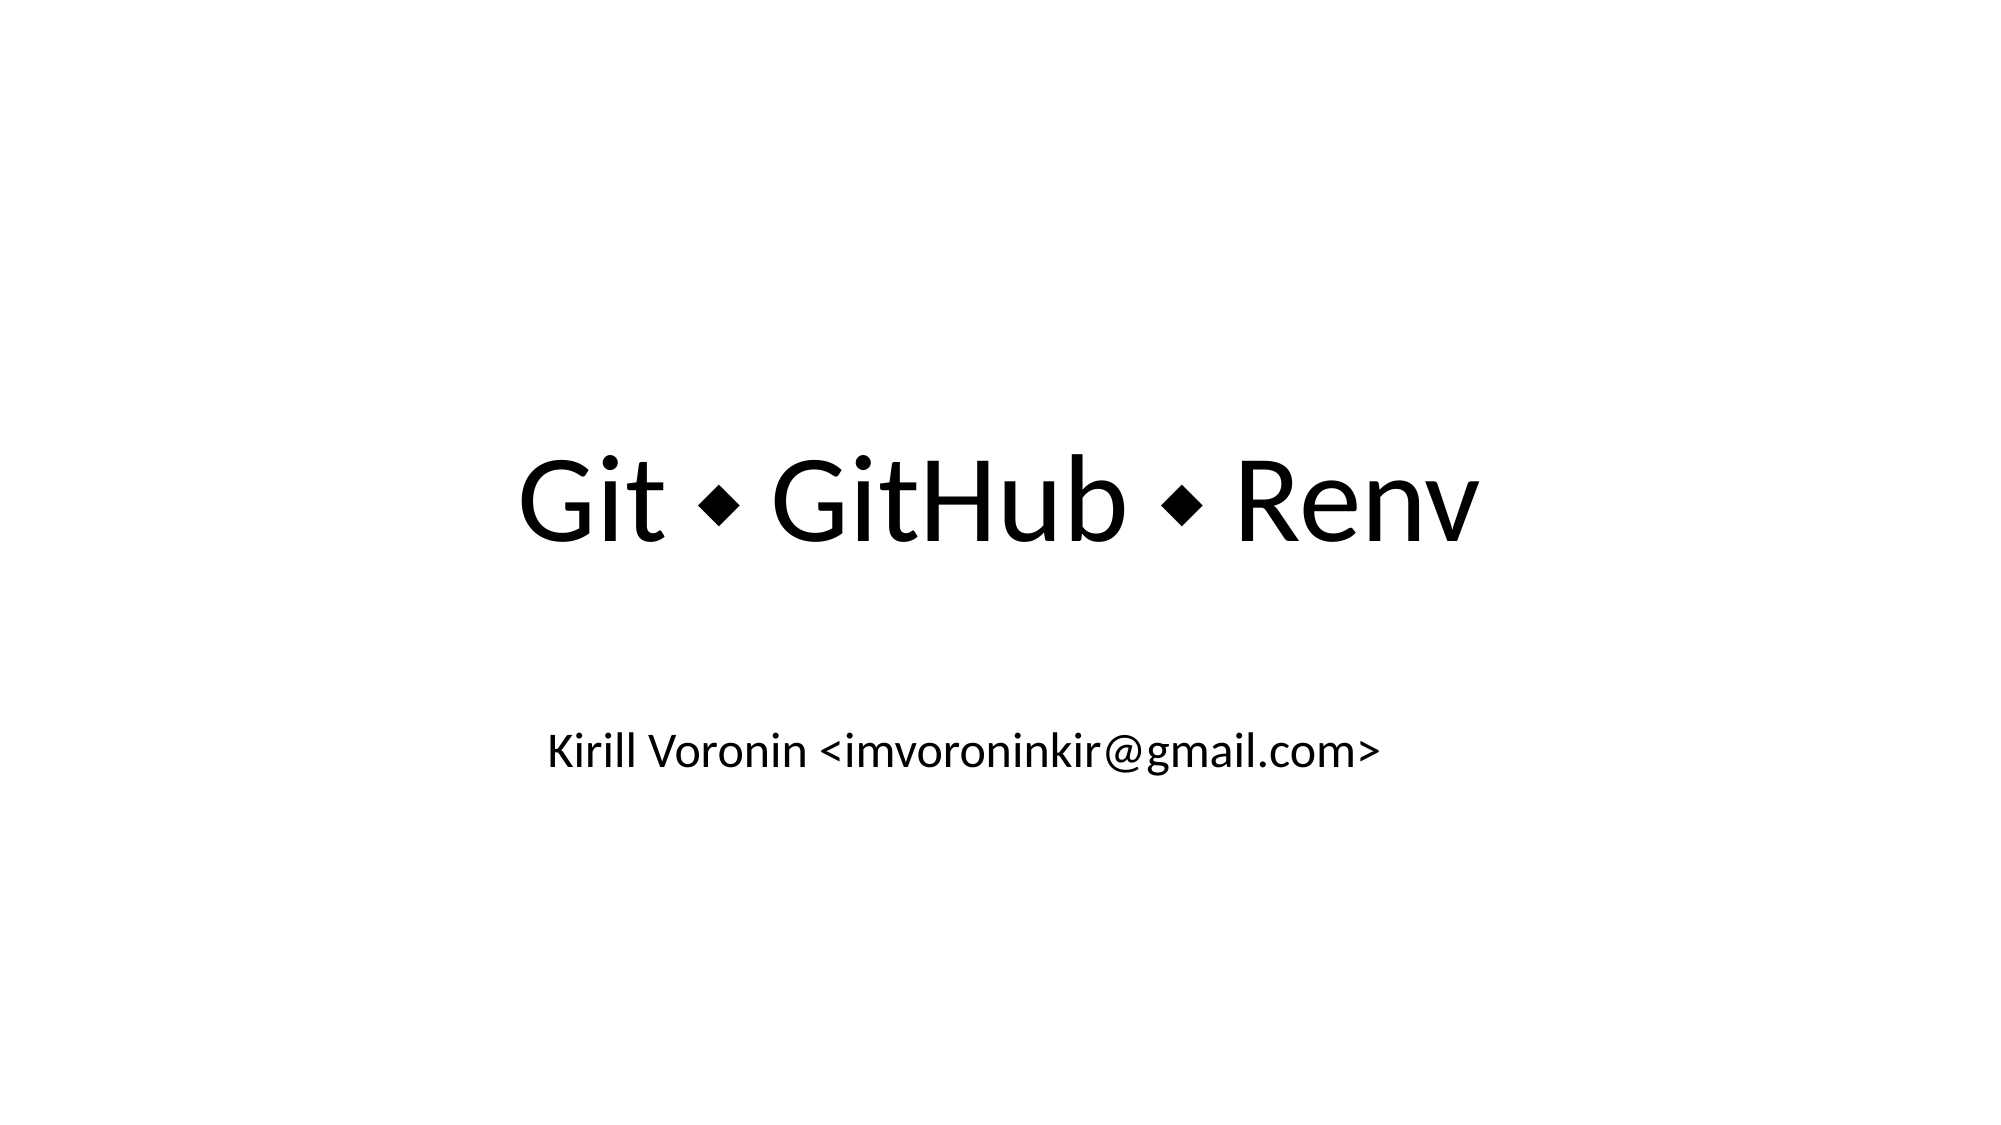

# Git ⬩ GitHub ⬩ Renv
Kirill Voronin <imvoroninkir@gmail.com>